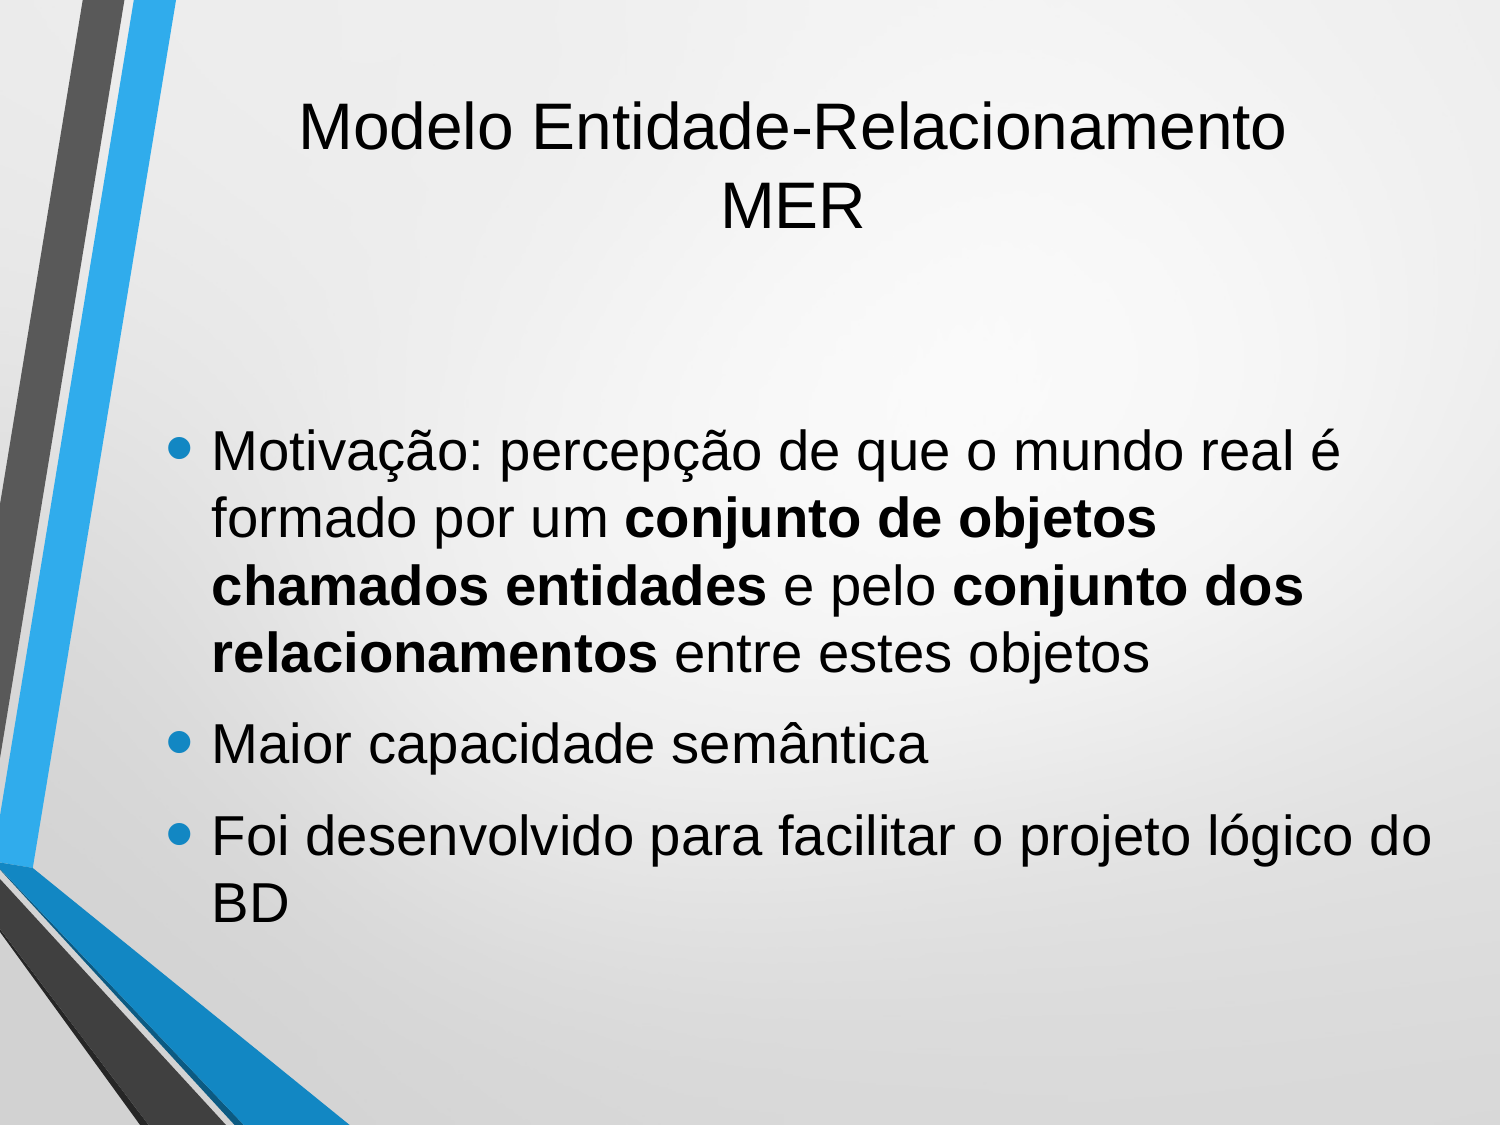

# Modelo Entidade-Relacionamento MER
Motivação: percepção de que o mundo real é formado por um conjunto de objetos chamados entidades e pelo conjunto dos relacionamentos entre estes objetos
Maior capacidade semântica
Foi desenvolvido para facilitar o projeto lógico do BD